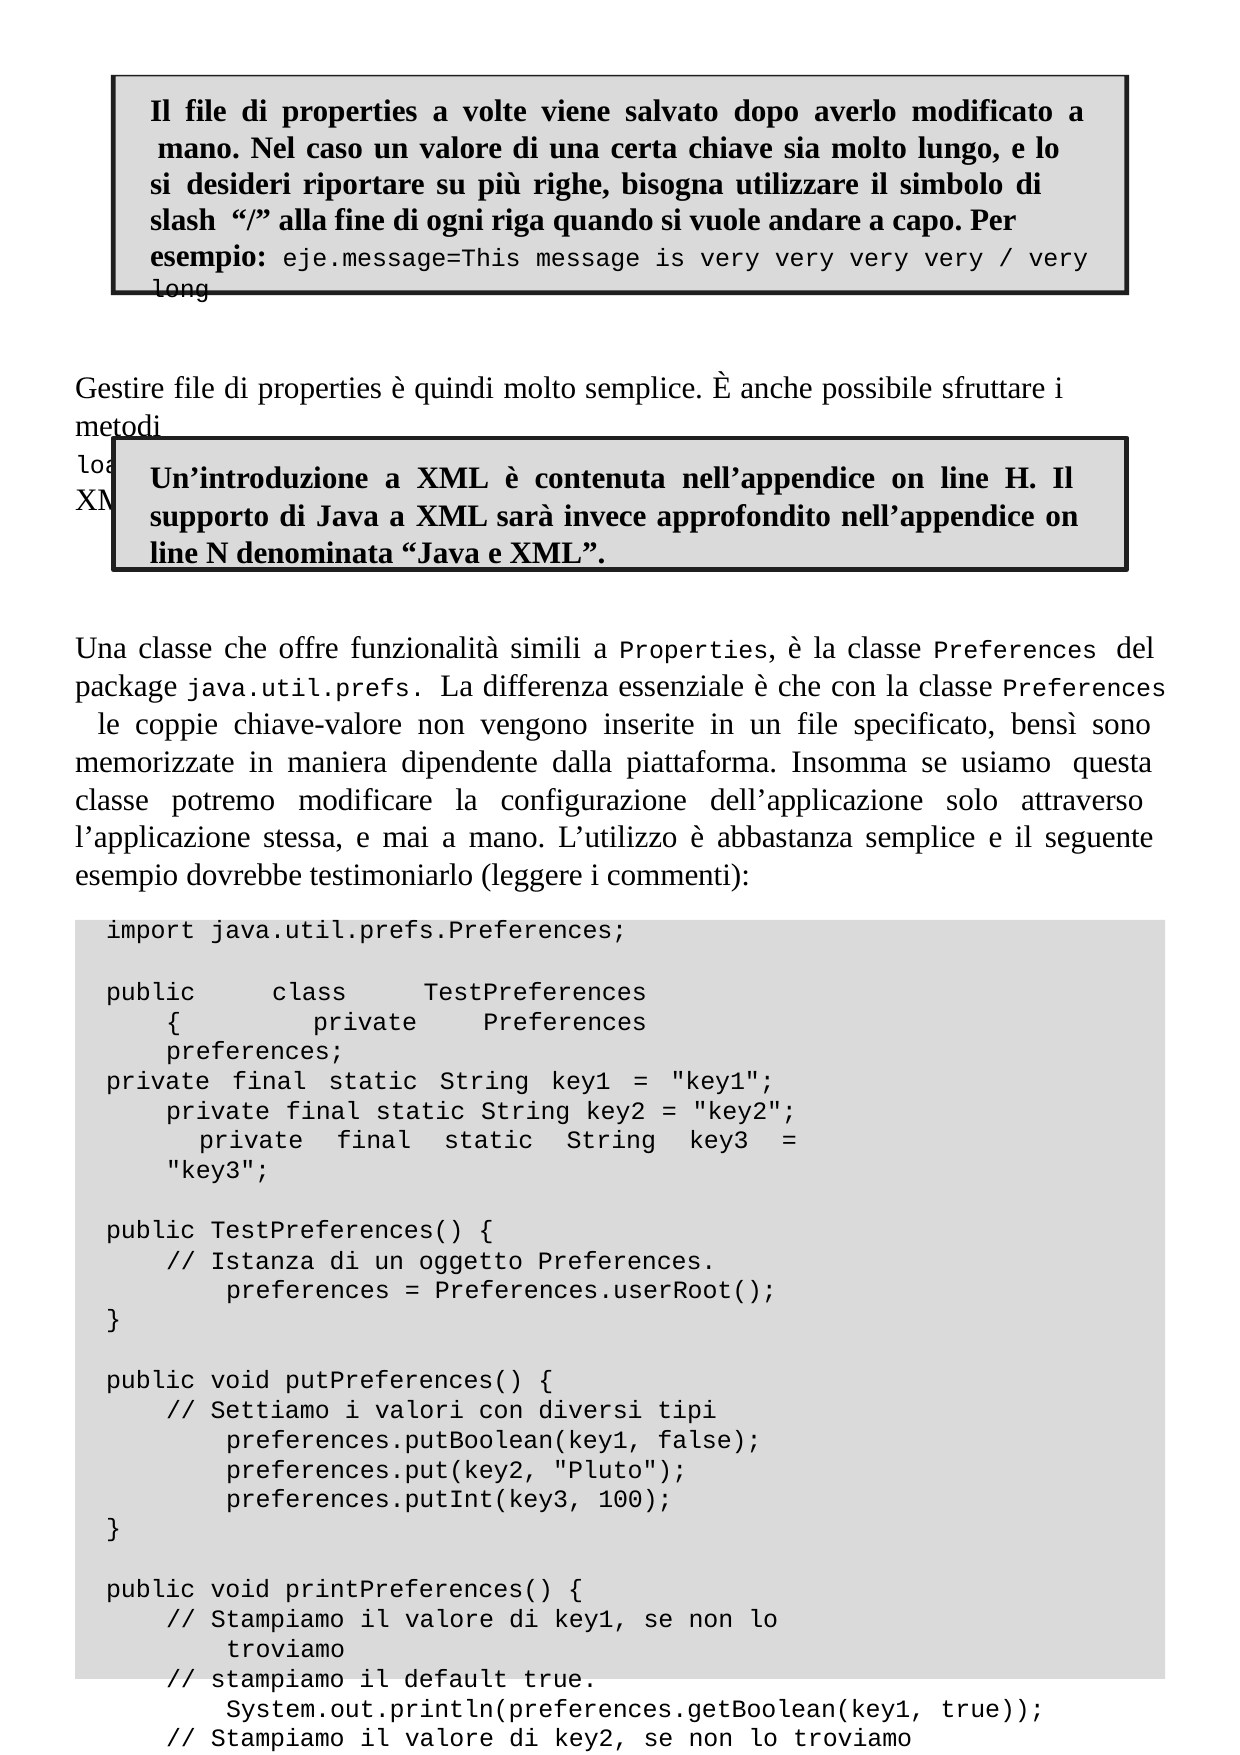

Il file di properties a volte viene salvato dopo averlo modificato a  mano. Nel caso un valore di una certa chiave sia molto lungo, e lo si  desideri riportare su più righe, bisogna utilizzare il simbolo di slash  “/” alla fine di ogni riga quando si vuole andare a capo. Per esempio:  eje.message=This message is very very very very / very long

Gestire file di properties è quindi molto semplice. È anche possibile sfruttare i metodi
loadFromXml() e saveToXML() per gestire semplici file di properties in formato XML.
Un’introduzione a XML è contenuta nell’appendice on line H. Il  supporto di Java a XML sarà invece approfondito nell’appendice on  line N denominata “Java e XML”.
Una classe che offre funzionalità simili a Properties, è la classe Preferences del  package java.util.prefs. La differenza essenziale è che con la classe Preferences  le coppie chiave-valore non vengono inserite in un file specificato, bensì sono  memorizzate in maniera dipendente dalla piattaforma. Insomma se usiamo questa  classe potremo modificare la configurazione dell’applicazione solo attraverso  l’applicazione stessa, e mai a mano. L’utilizzo è abbastanza semplice e il seguente  esempio dovrebbe testimoniarlo (leggere i commenti):
import java.util.prefs.Preferences;

public class TestPreferences {  private Preferences preferences;
private final static String key1 = "key1";  private final static String key2 = "key2";  private final static String key3 = "key3";

public TestPreferences() {
// Istanza di un oggetto Preferences.  preferences = Preferences.userRoot();
}

public void putPreferences() {
// Settiamo i valori con diversi tipi  preferences.putBoolean(key1, false);  preferences.put(key2, "Pluto");  preferences.putInt(key3, 100);
}

public void printPreferences() {
// Stampiamo il valore di key1, se non lo troviamo
// stampiamo il default true.  System.out.println(preferences.getBoolean(key1, true));
// Stampiamo il valore di key2, se non lo troviamo